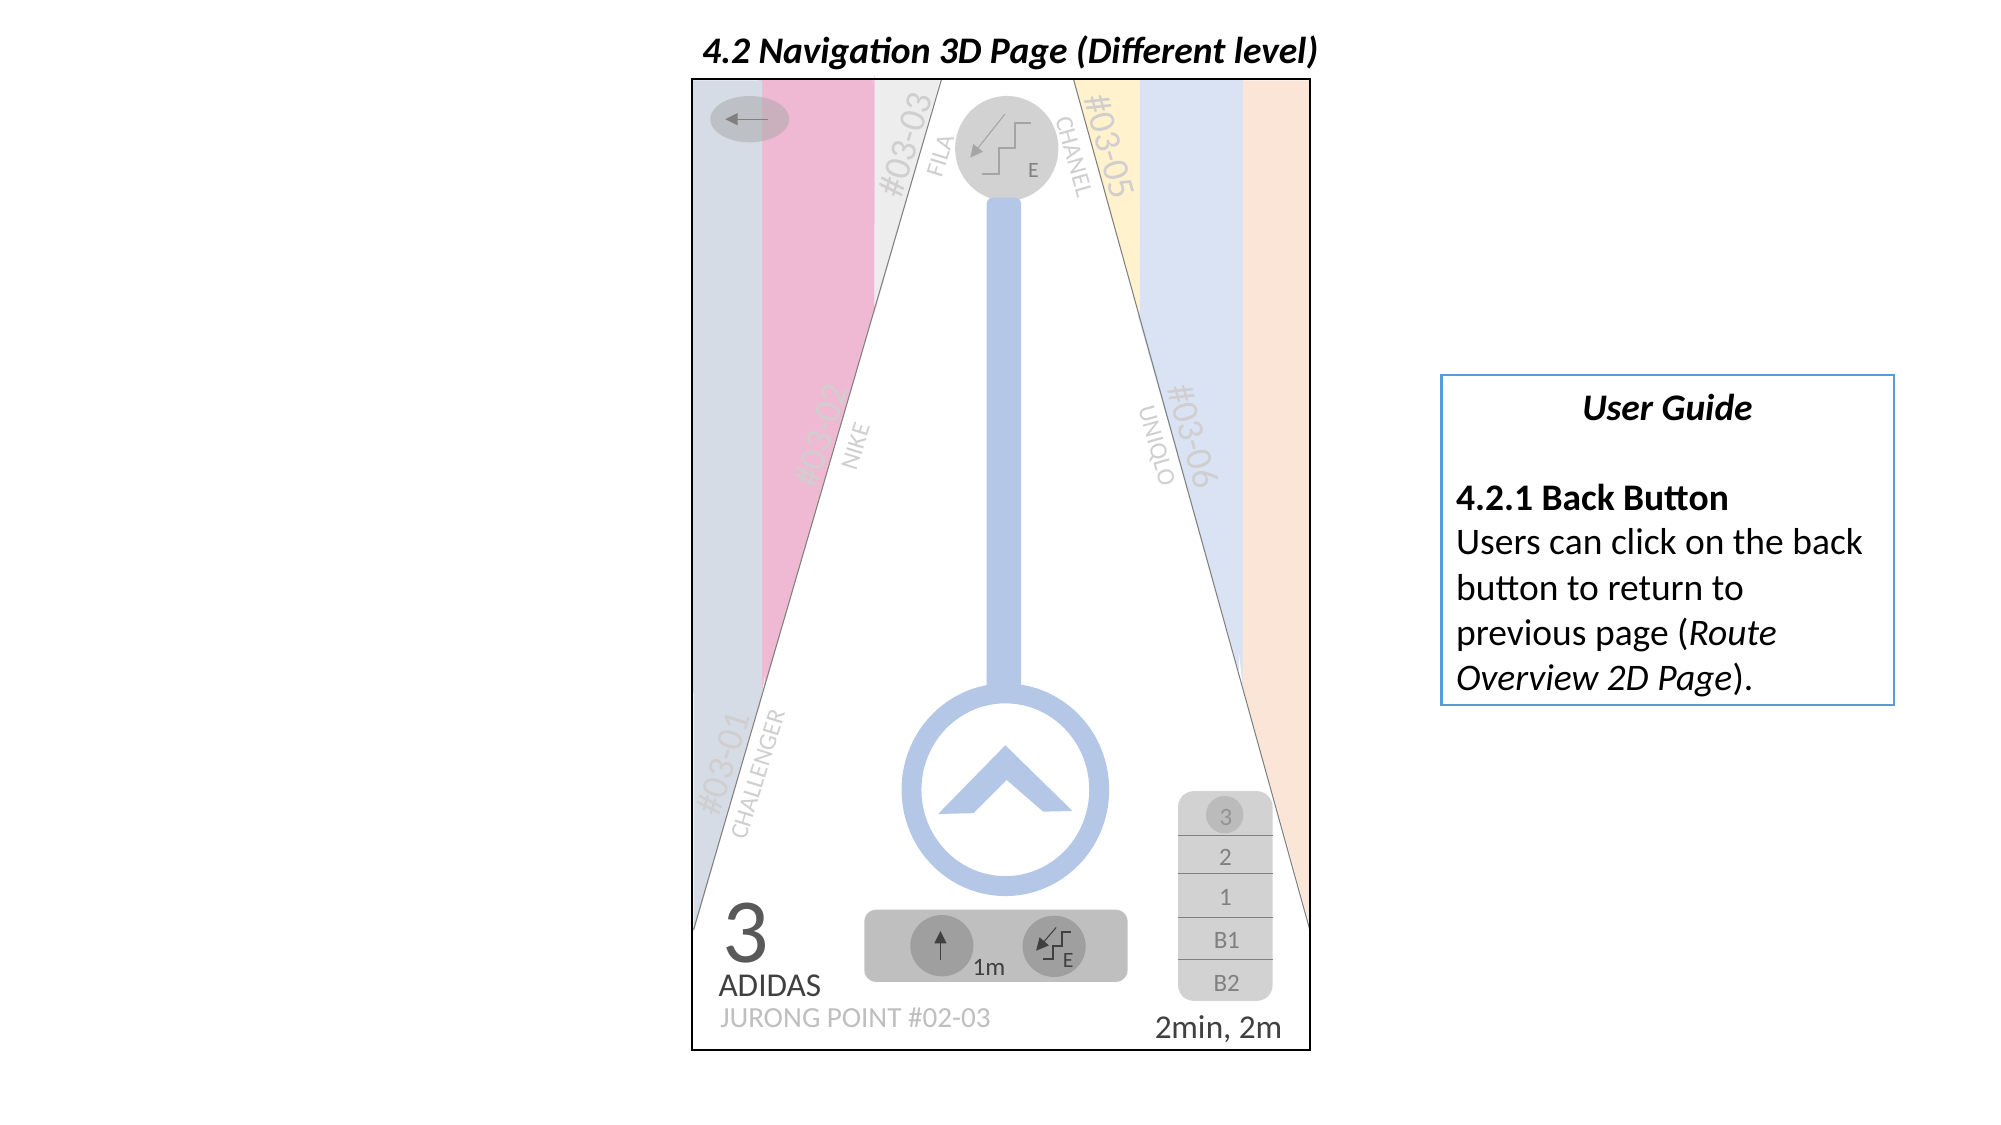

4.2 Navigation 3D Page (Different level)

E
#03-03
FILA
#03-05
CHANEL

User Guide

4.2.1 Back Button
Users can click on the back button to return to previous page (Route Overview 2D Page).
#03-02
NIKE
#03-06
UNIQLO

#03-01
CHALLENGER

3
2
1
B1
B2

3

E
1m
ADIDAS
JURONG POINT #02-03
2min, 2m